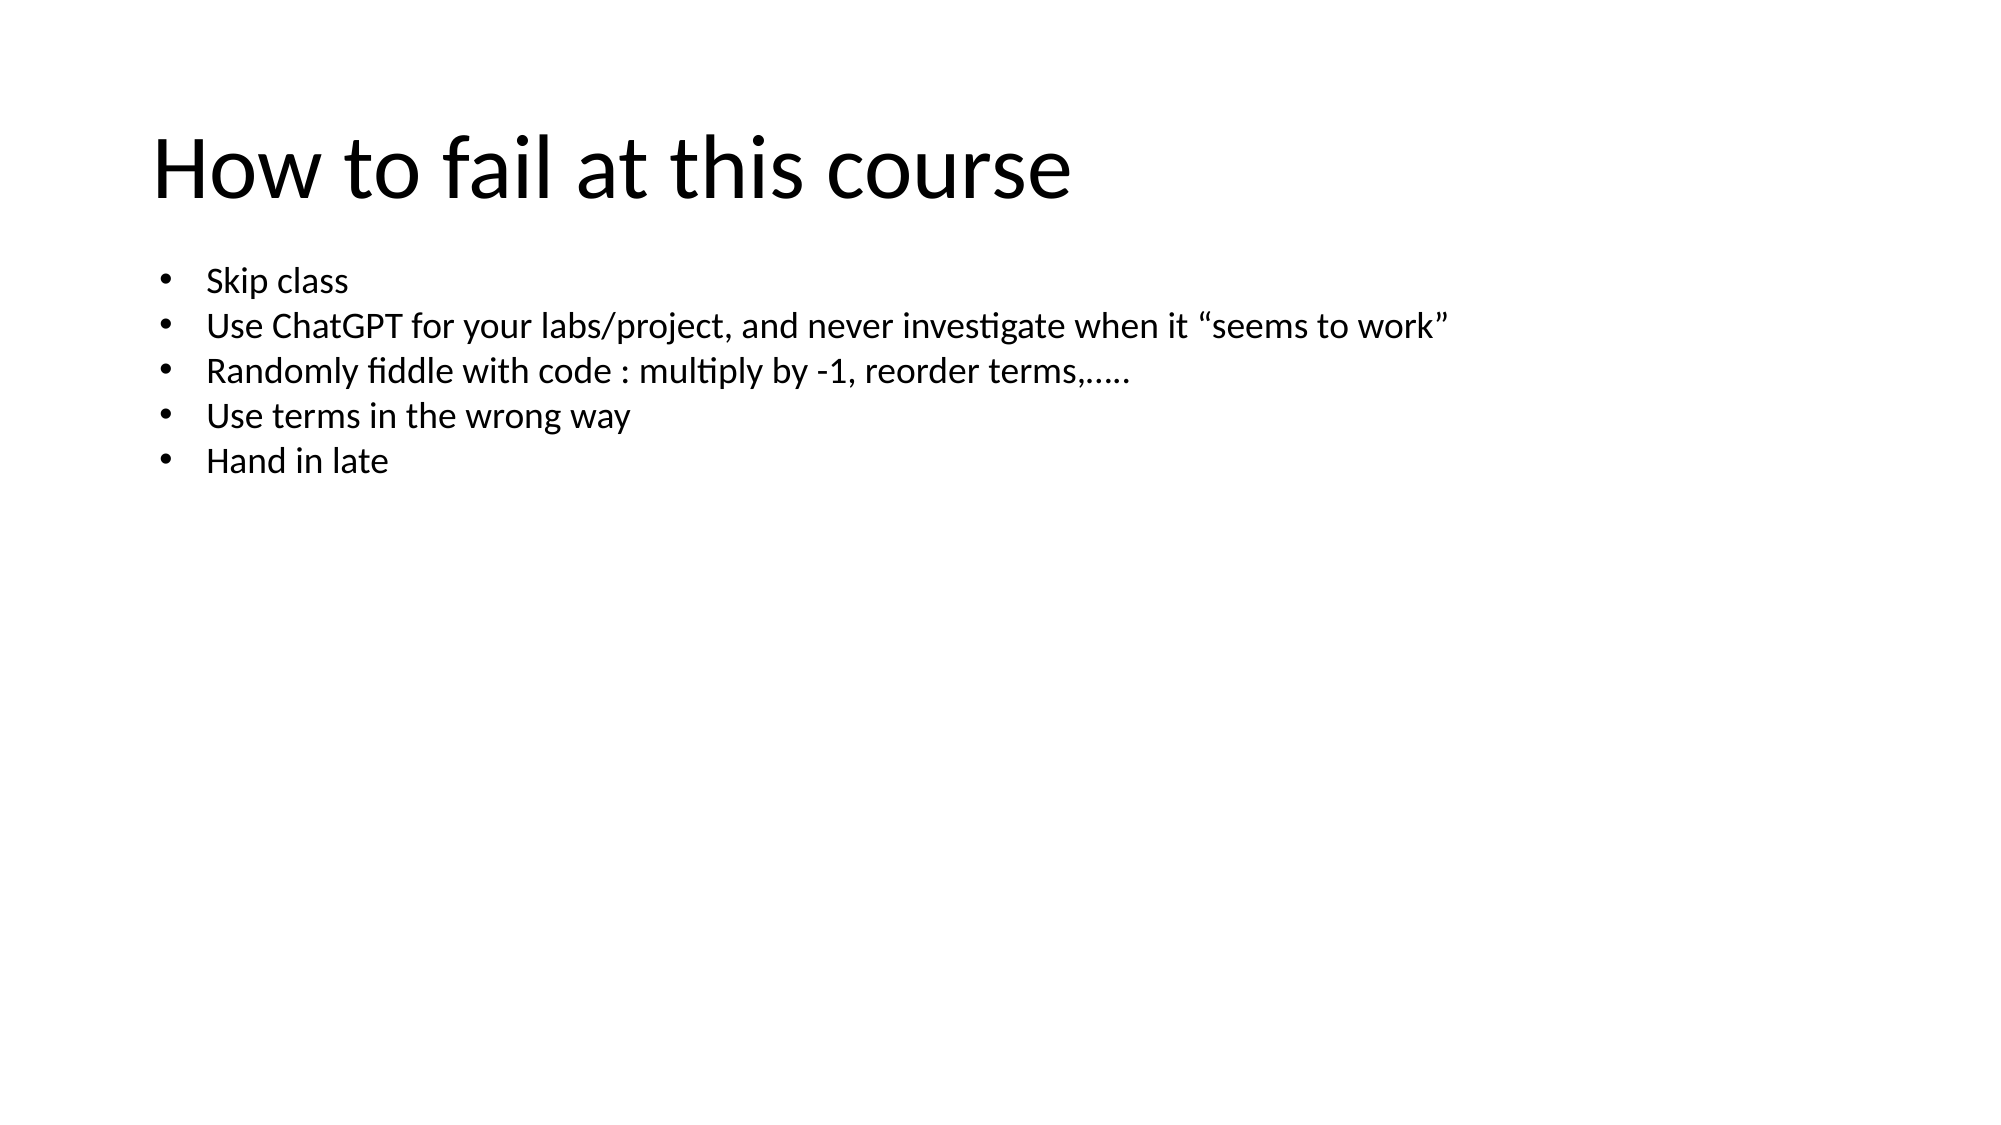

# How to fail at this course
Skip class
Use ChatGPT for your labs/project, and never investigate when it “seems to work”
Randomly fiddle with code : multiply by -1, reorder terms,…..
Use terms in the wrong way
Hand in late